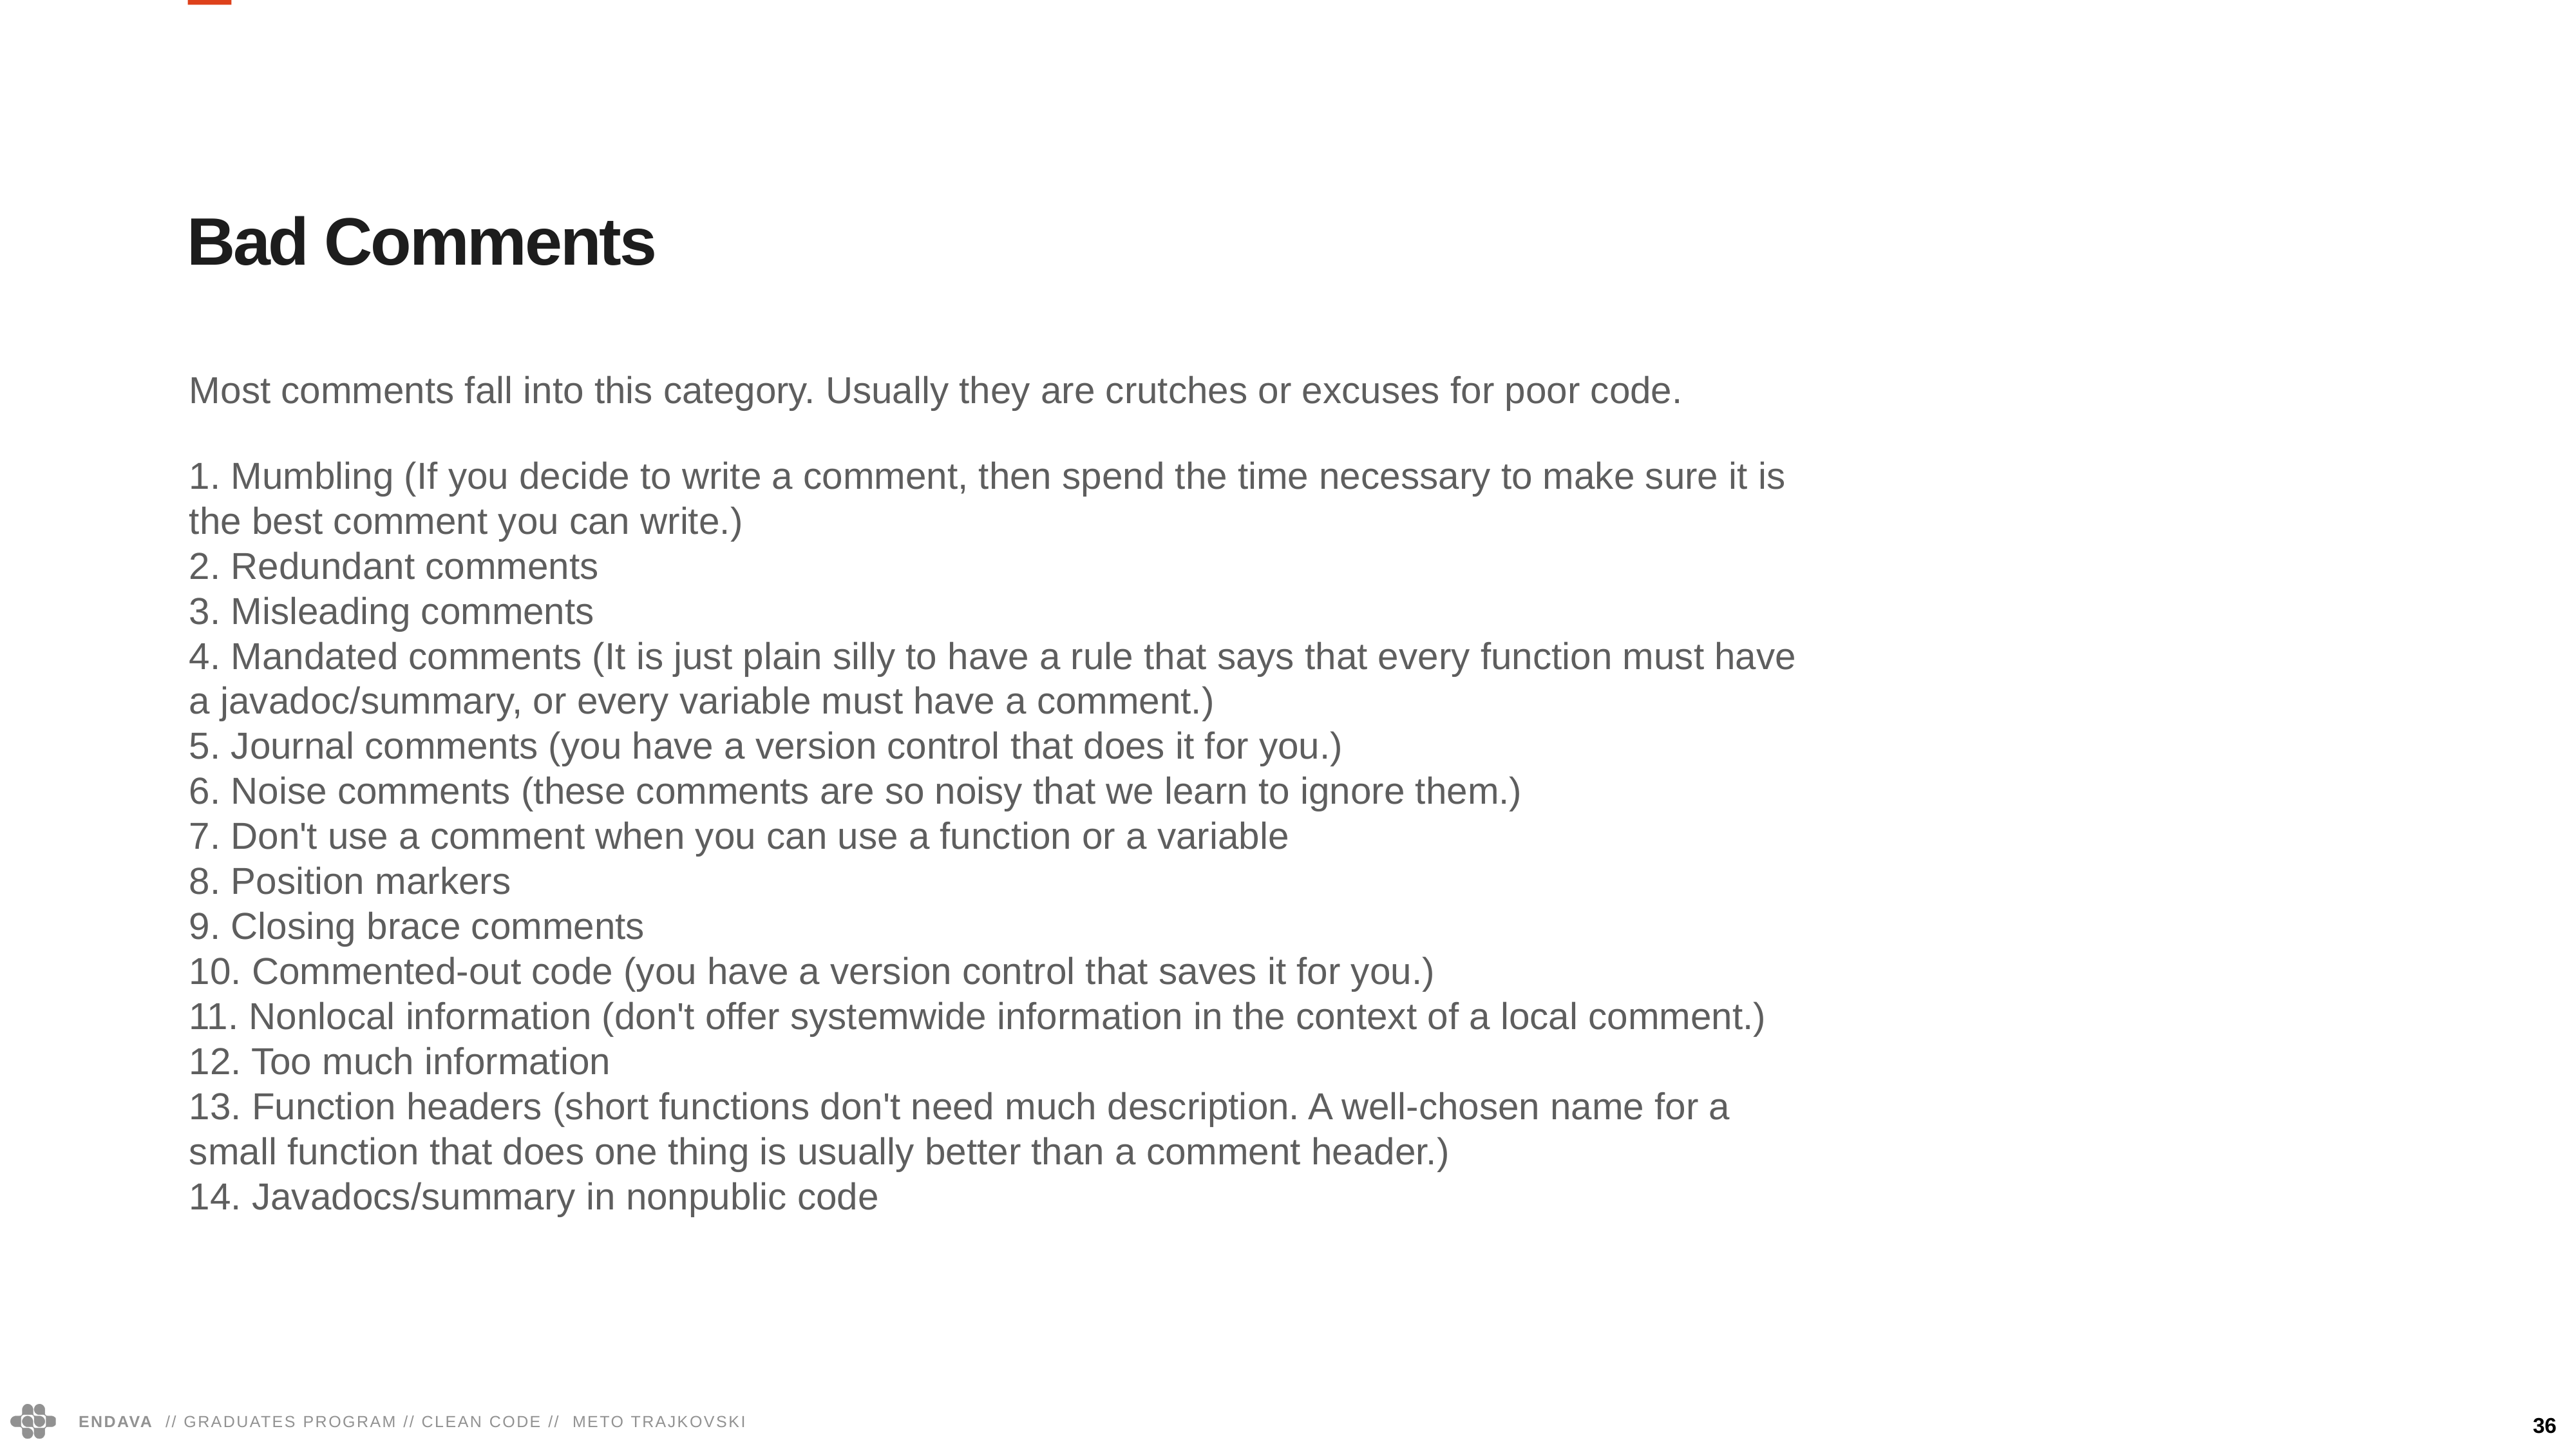

Bad Comments
Most comments fall into this category. Usually they are crutches or excuses for poor code.
1. Mumbling (If you decide to write a comment, then spend the time necessary to make sure it is the best comment you can write.)
2. Redundant comments
3. Misleading comments
4. Mandated comments (It is just plain silly to have a rule that says that every function must have a javadoc/summary, or every variable must have a comment.)
5. Journal comments (you have a version control that does it for you.)
6. Noise comments (these comments are so noisy that we learn to ignore them.)
7. Don't use a comment when you can use a function or a variable
8. Position markers
9. Closing brace comments
10. Commented-out code (you have a version control that saves it for you.)
11. Nonlocal information (don't offer systemwide information in the context of a local comment.)
12. Too much information
13. Function headers (short functions don't need much description. A well-chosen name for a small function that does one thing is usually better than a comment header.)
14. Javadocs/summary in nonpublic code
36